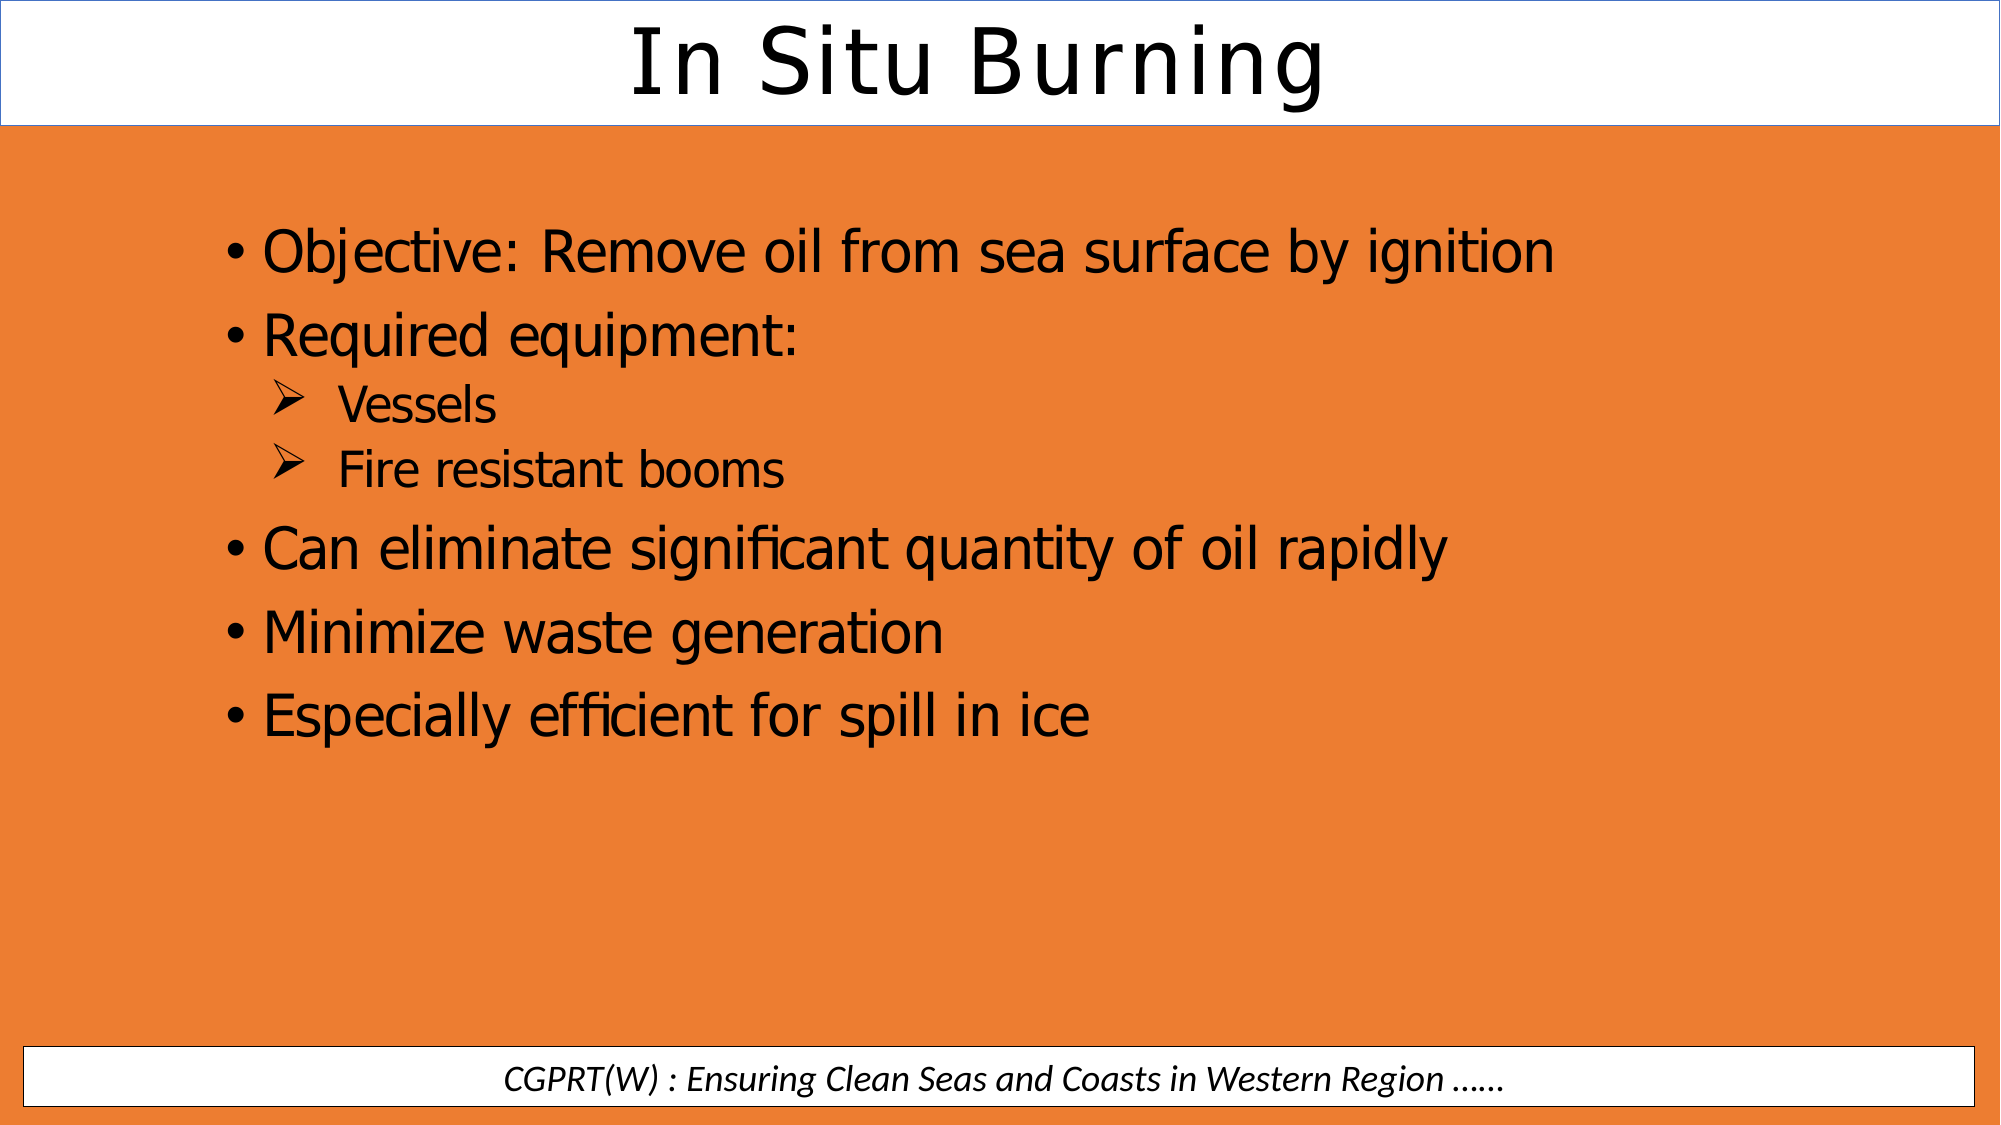

In Situ Burning
Objective: Remove oil from sea surface by ignition
Required equipment:
Vessels
Fire resistant booms
Can eliminate significant quantity of oil rapidly
Minimize waste generation
Especially efficient for spill in ice

 CGPRT(W) : Ensuring Clean Seas and Coasts in Western Region ……